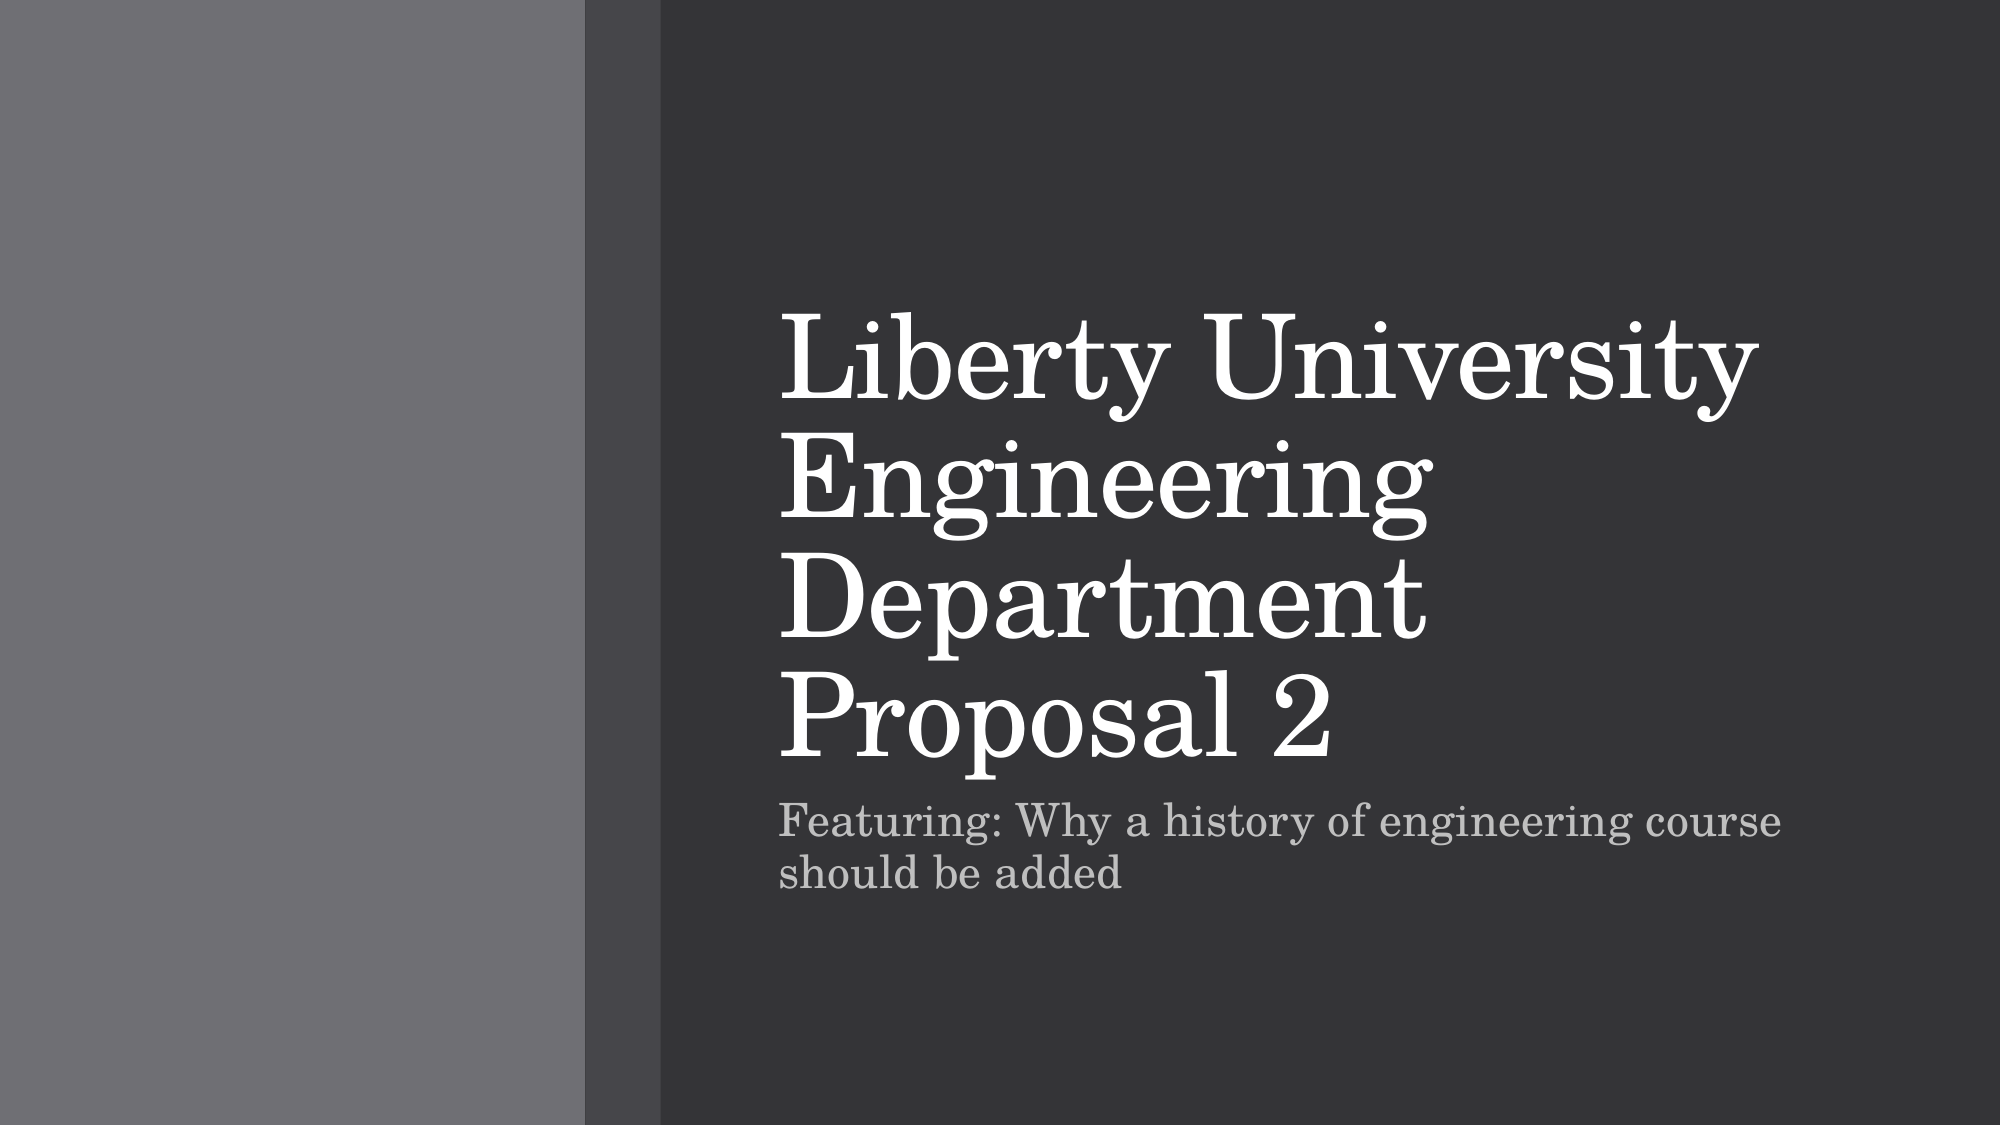

# Liberty University Engineering Department Proposal 2
Featuring: Why a history of engineering course should be added